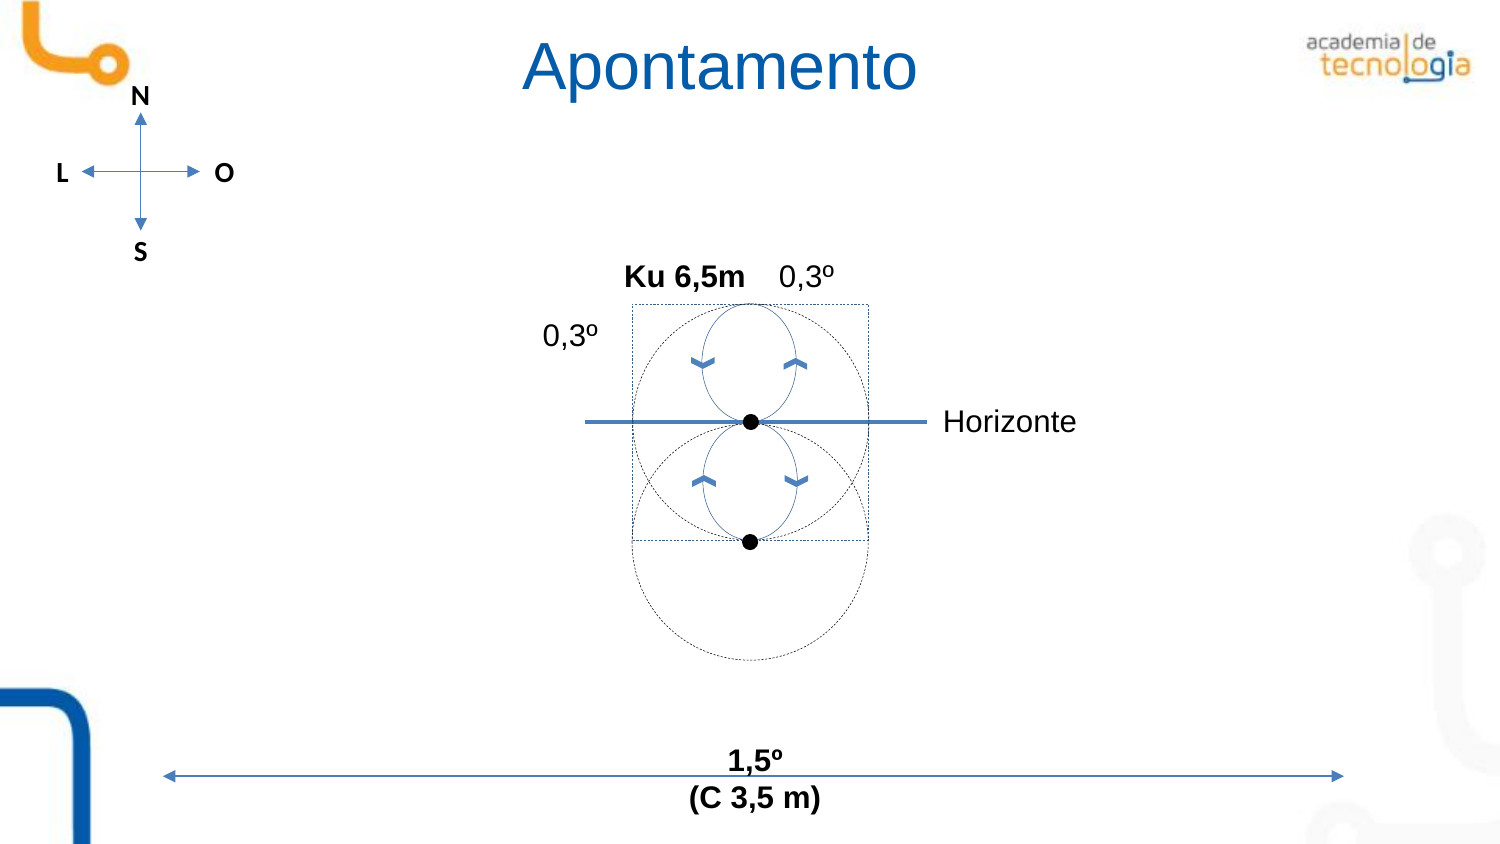

Apontamento
N
L
O
S
0,3º

0,3º
Ku 6,5m

Horizonte
1,5º
(C 3,5 m)